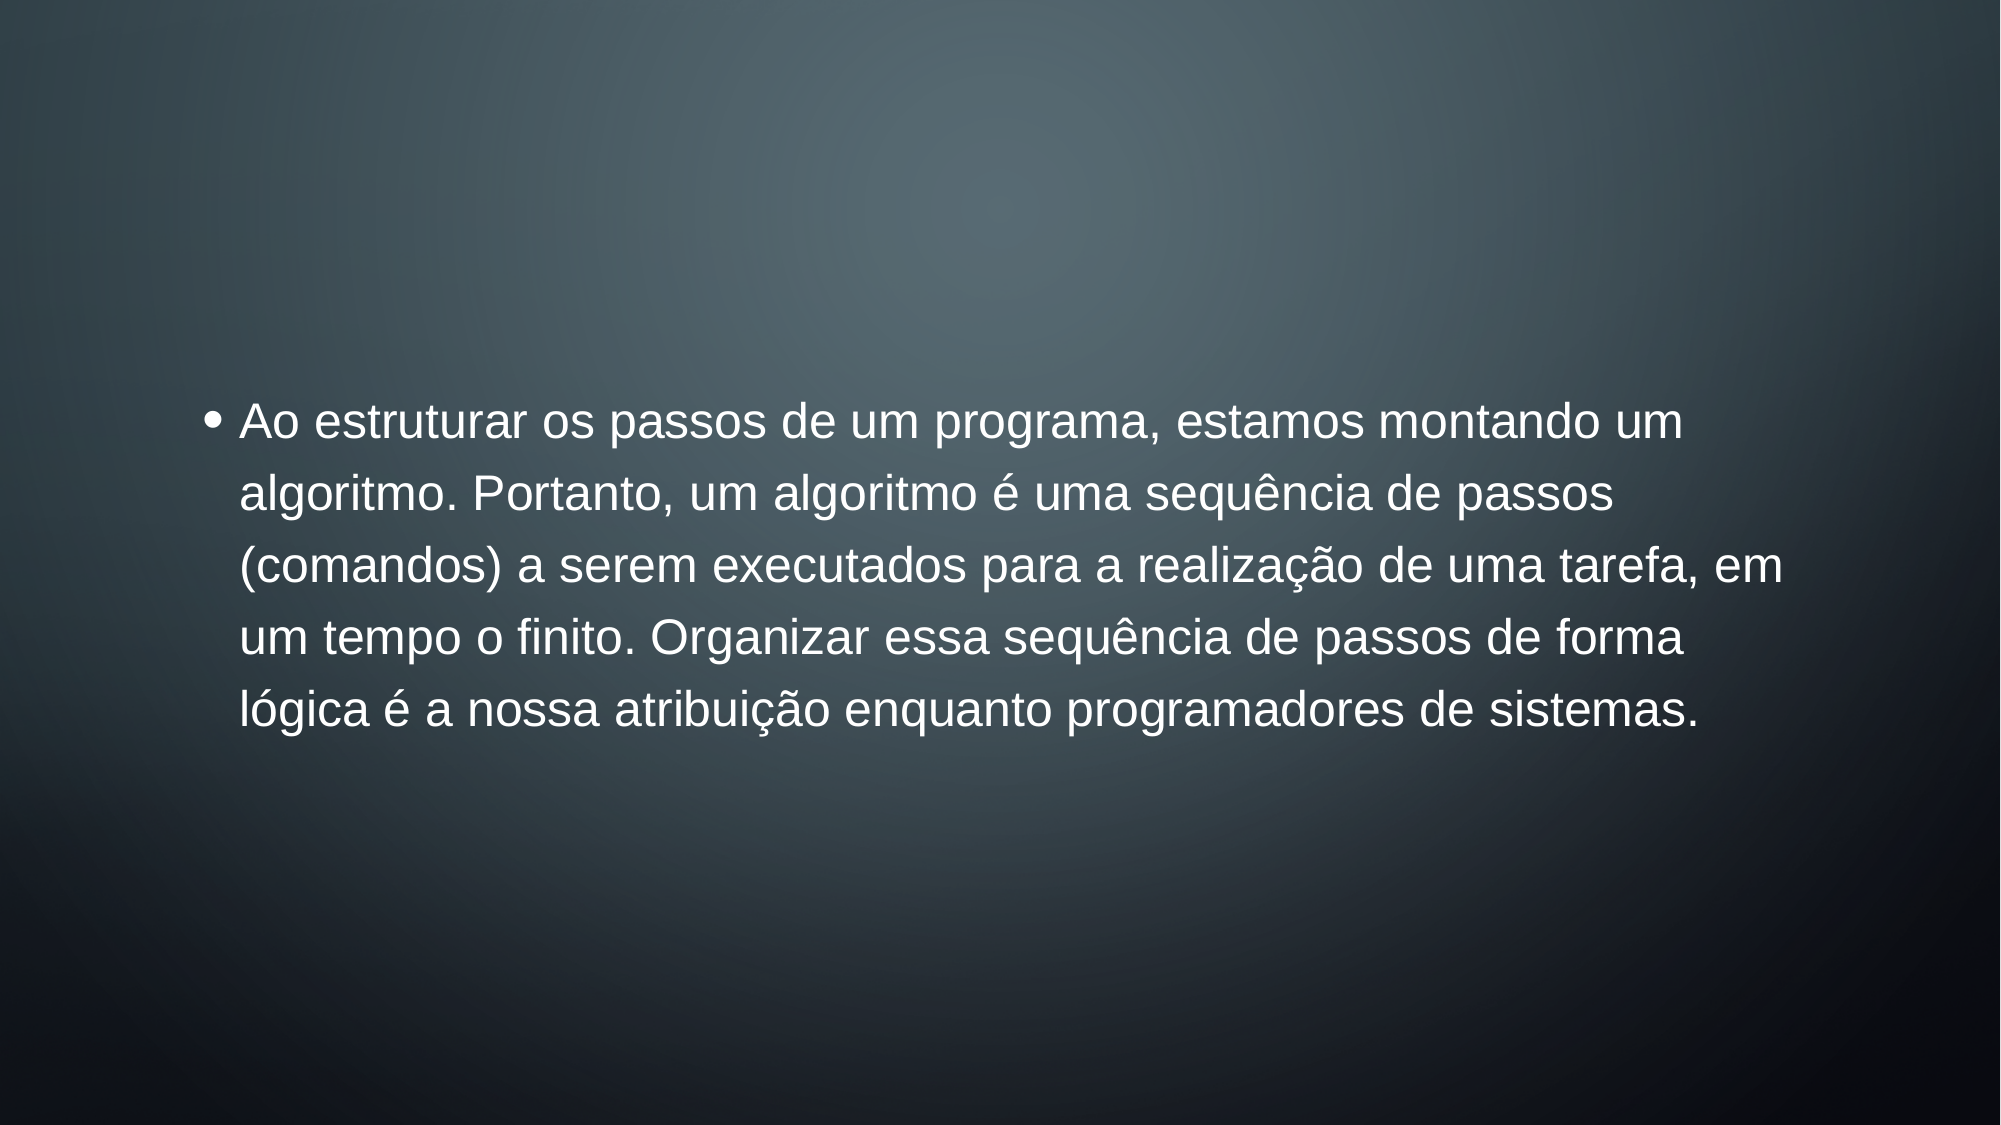

#
Ao estruturar os passos de um programa, estamos montando um algoritmo. Portanto, um algoritmo é uma sequência de passos (comandos) a serem executados para a realização de uma tarefa, em um tempo o finito. Organizar essa sequência de passos de forma lógica é a nossa atribuição enquanto programadores de sistemas.